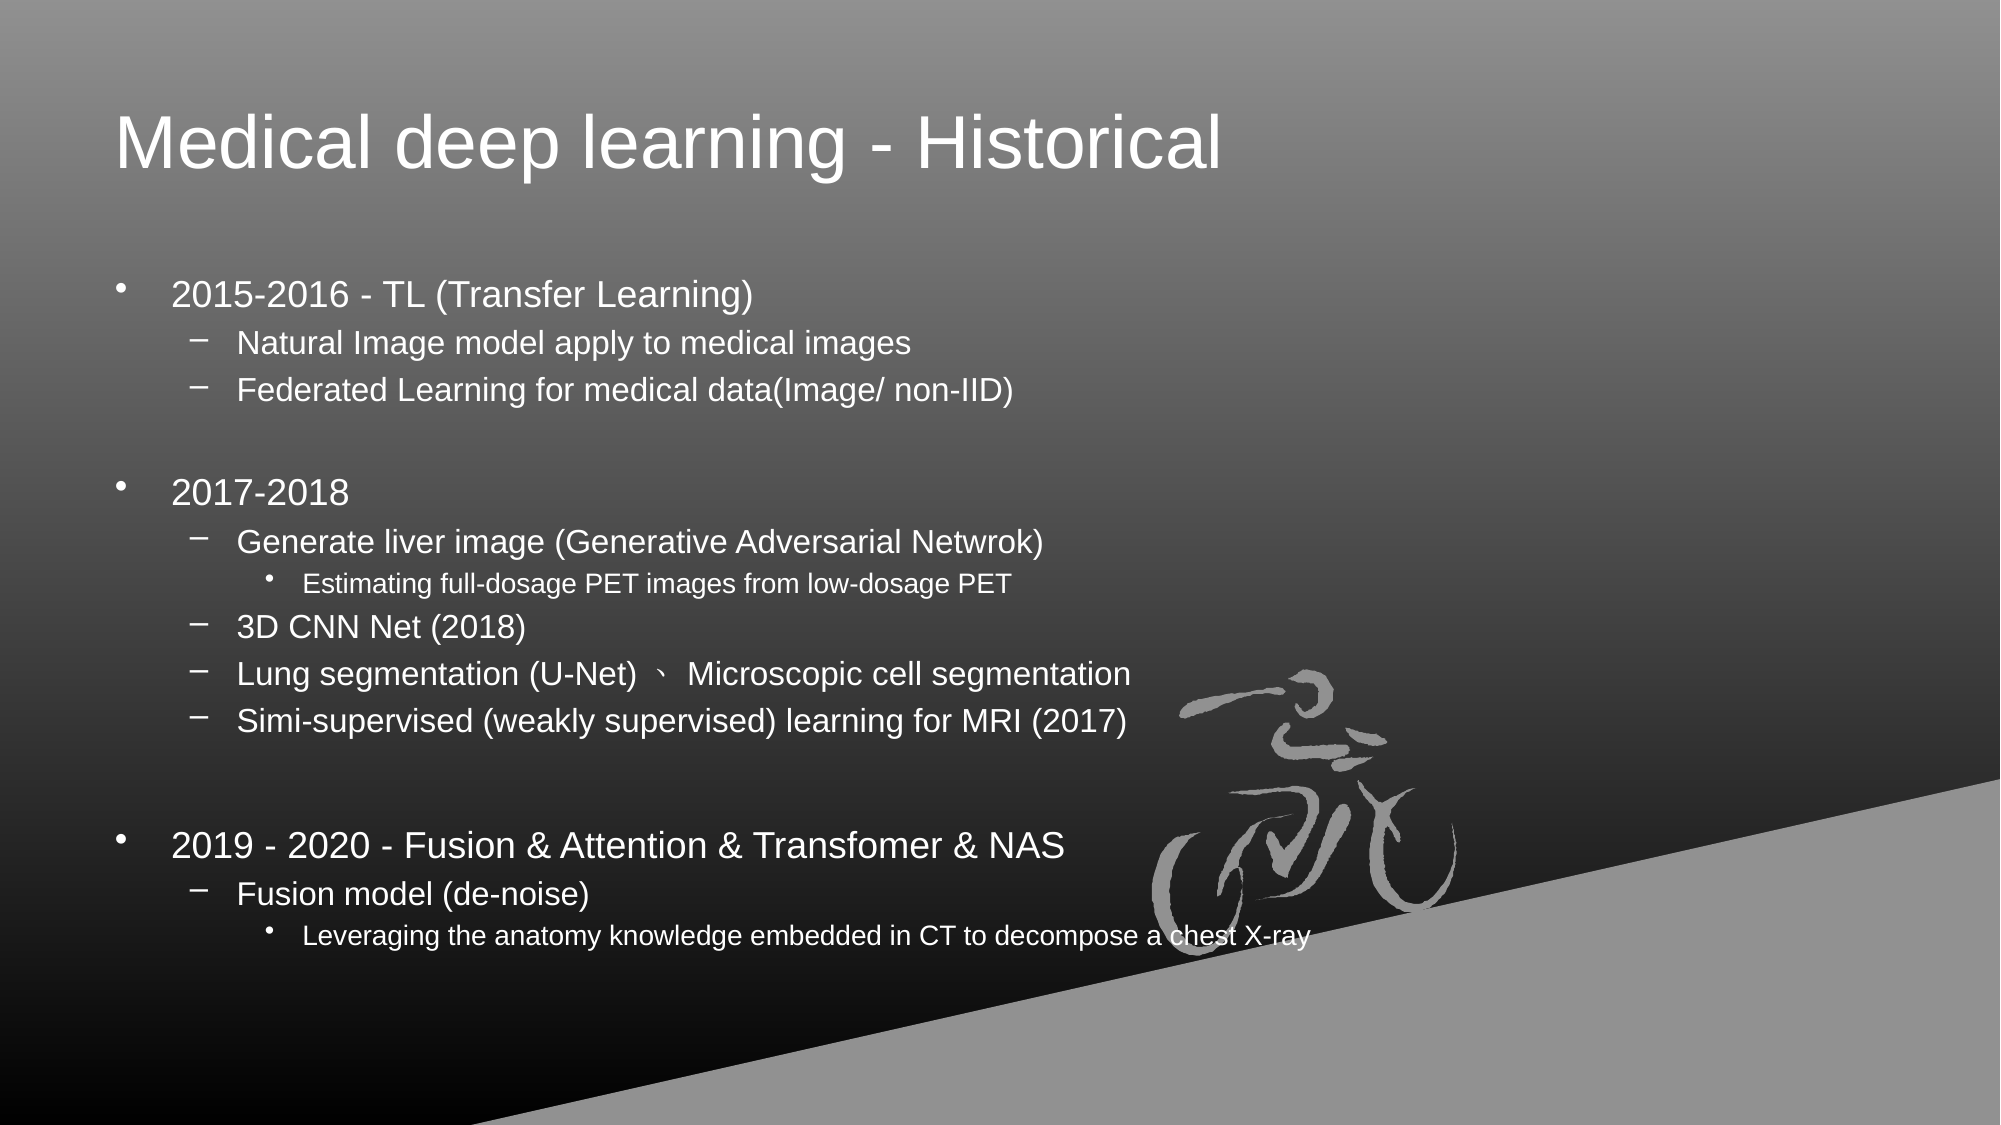

# Medical deep learning - Historical
2015-2016 - TL (Transfer Learning)
Natural Image model apply to medical images
Federated Learning for medical data(Image/ non-IID)

2017-2018
Generate liver image (Generative Adversarial Netwrok)
Estimating full-dosage PET images from low-dosage PET
3D CNN Net (2018)
Lung segmentation (U-Net)、Microscopic cell segmentation
Simi-supervised (weakly supervised) learning for MRI (2017)

2019 - 2020 - Fusion & Attention & Transfomer & NAS
Fusion model (de-noise)
Leveraging the anatomy knowledge embedded in CT to decompose a chest X-ray